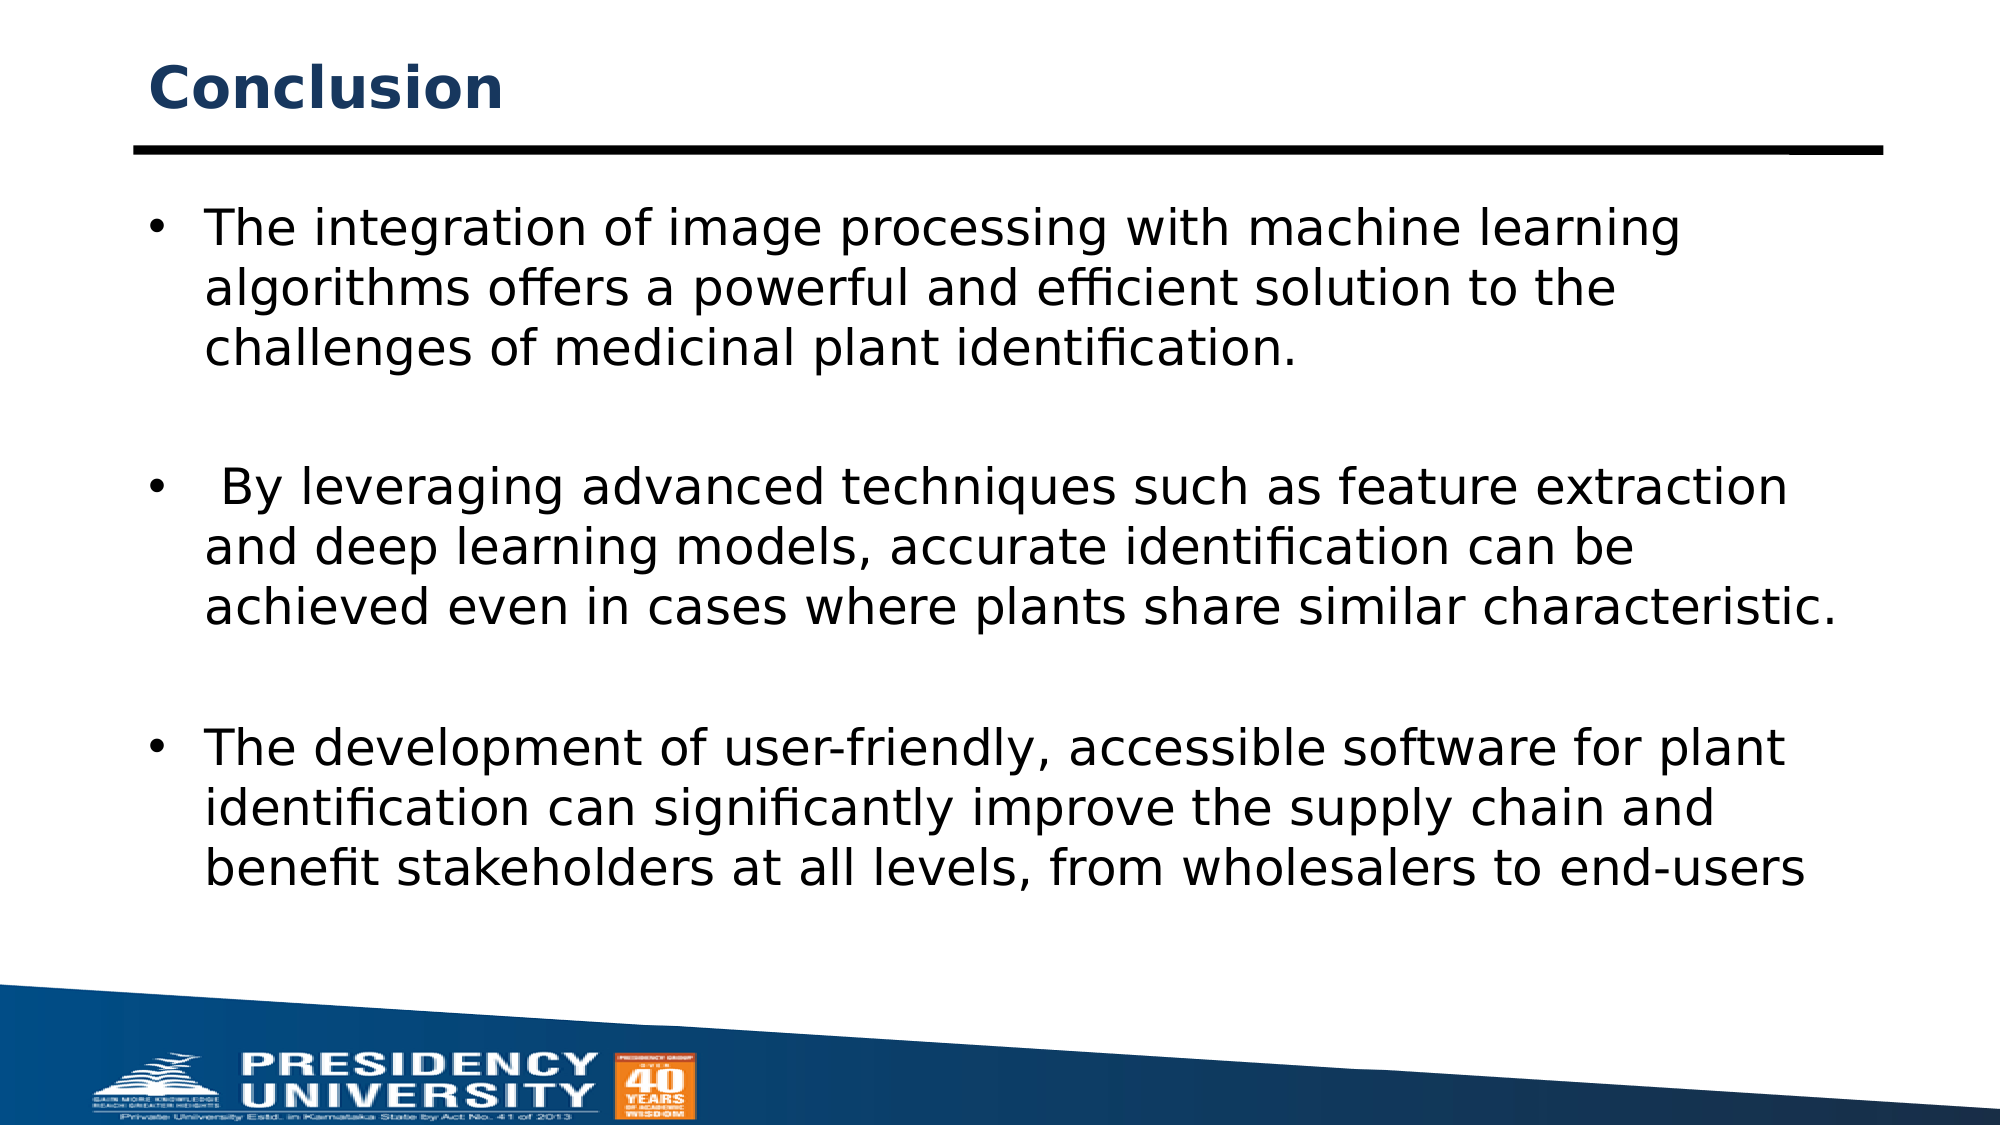

# Conclusion
The integration of image processing with machine learning algorithms offers a powerful and efficient solution to the challenges of medicinal plant identification.

 By leveraging advanced techniques such as feature extraction and deep learning models, accurate identification can be achieved even in cases where plants share similar characteristic.

The development of user-friendly, accessible software for plant identification can significantly improve the supply chain and benefit stakeholders at all levels, from wholesalers to end-users